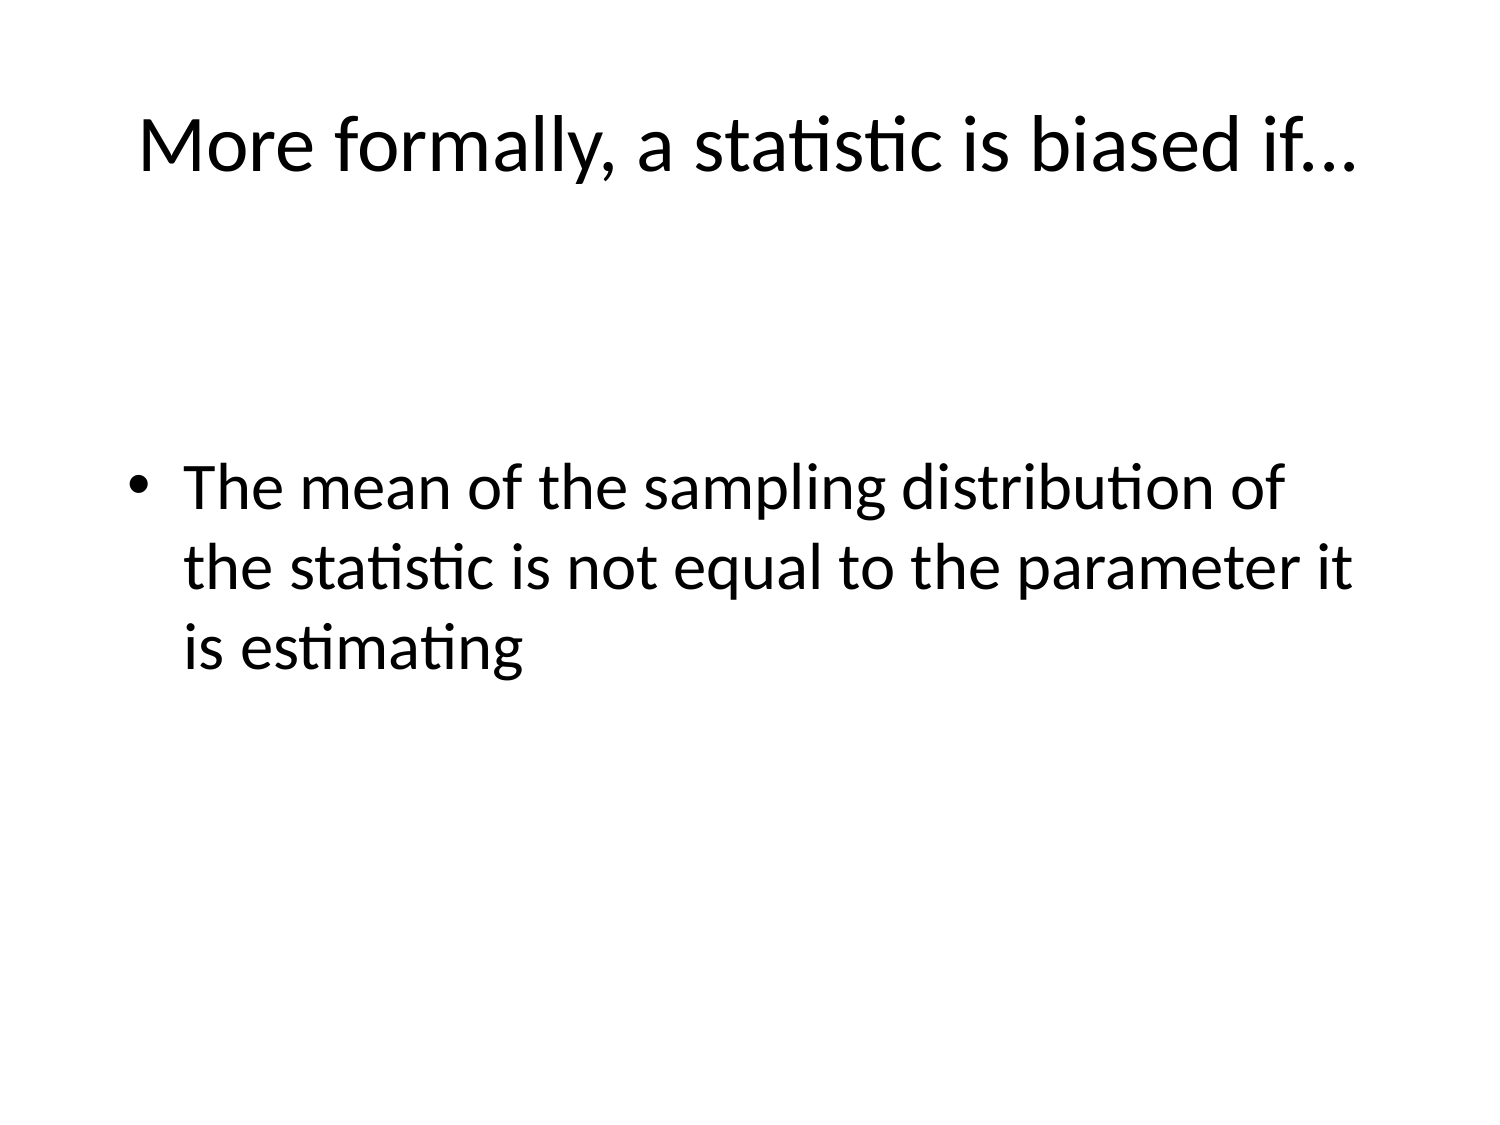

# More formally, a statistic is biased if...

The mean of the sampling distribution of the statistic is not equal to the parameter it is estimating